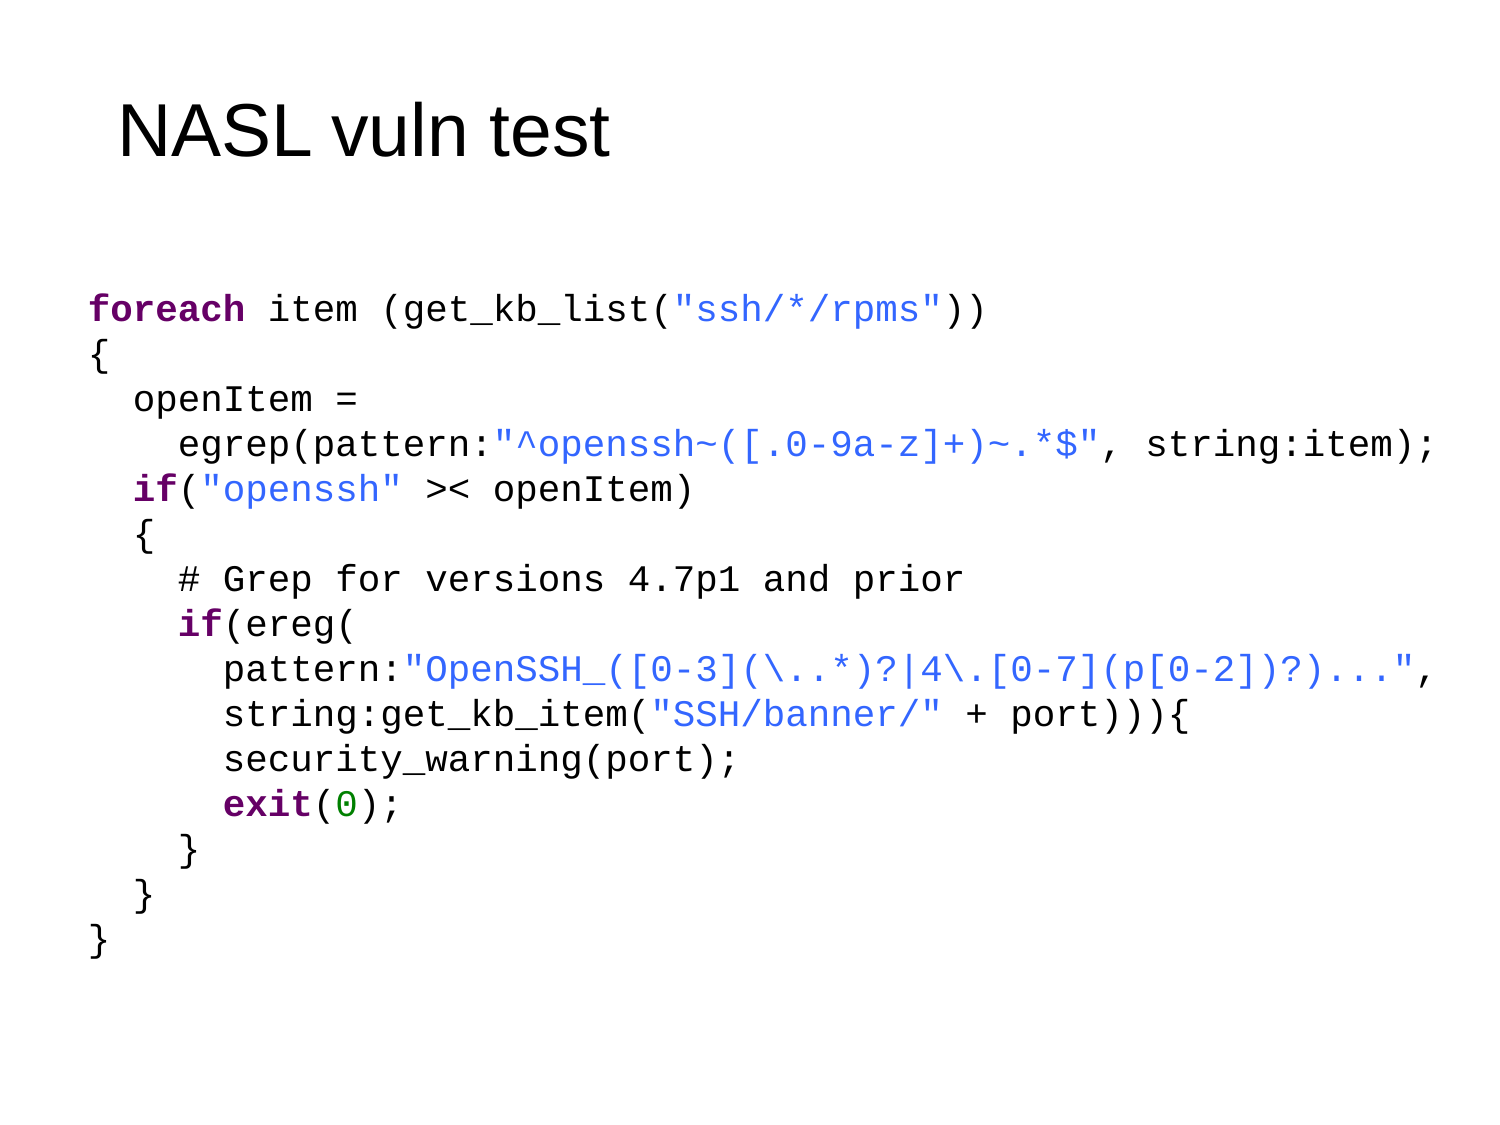

NASL vuln test
foreach item (get_kb_list("ssh/*/rpms"))
{
  openItem =
    egrep(pattern:"^openssh~([.0-9a-z]+)~.*$", string:item);
  if("openssh" >< openItem)
  {
    # Grep for versions 4.7p1 and prior
    if(ereg(
      pattern:"OpenSSH_([0-3](\..*)?|4\.[0-7](p[0-2])?)...",
      string:get_kb_item("SSH/banner/" + port))){
      security_warning(port);
      exit(0);
    }
  }
}